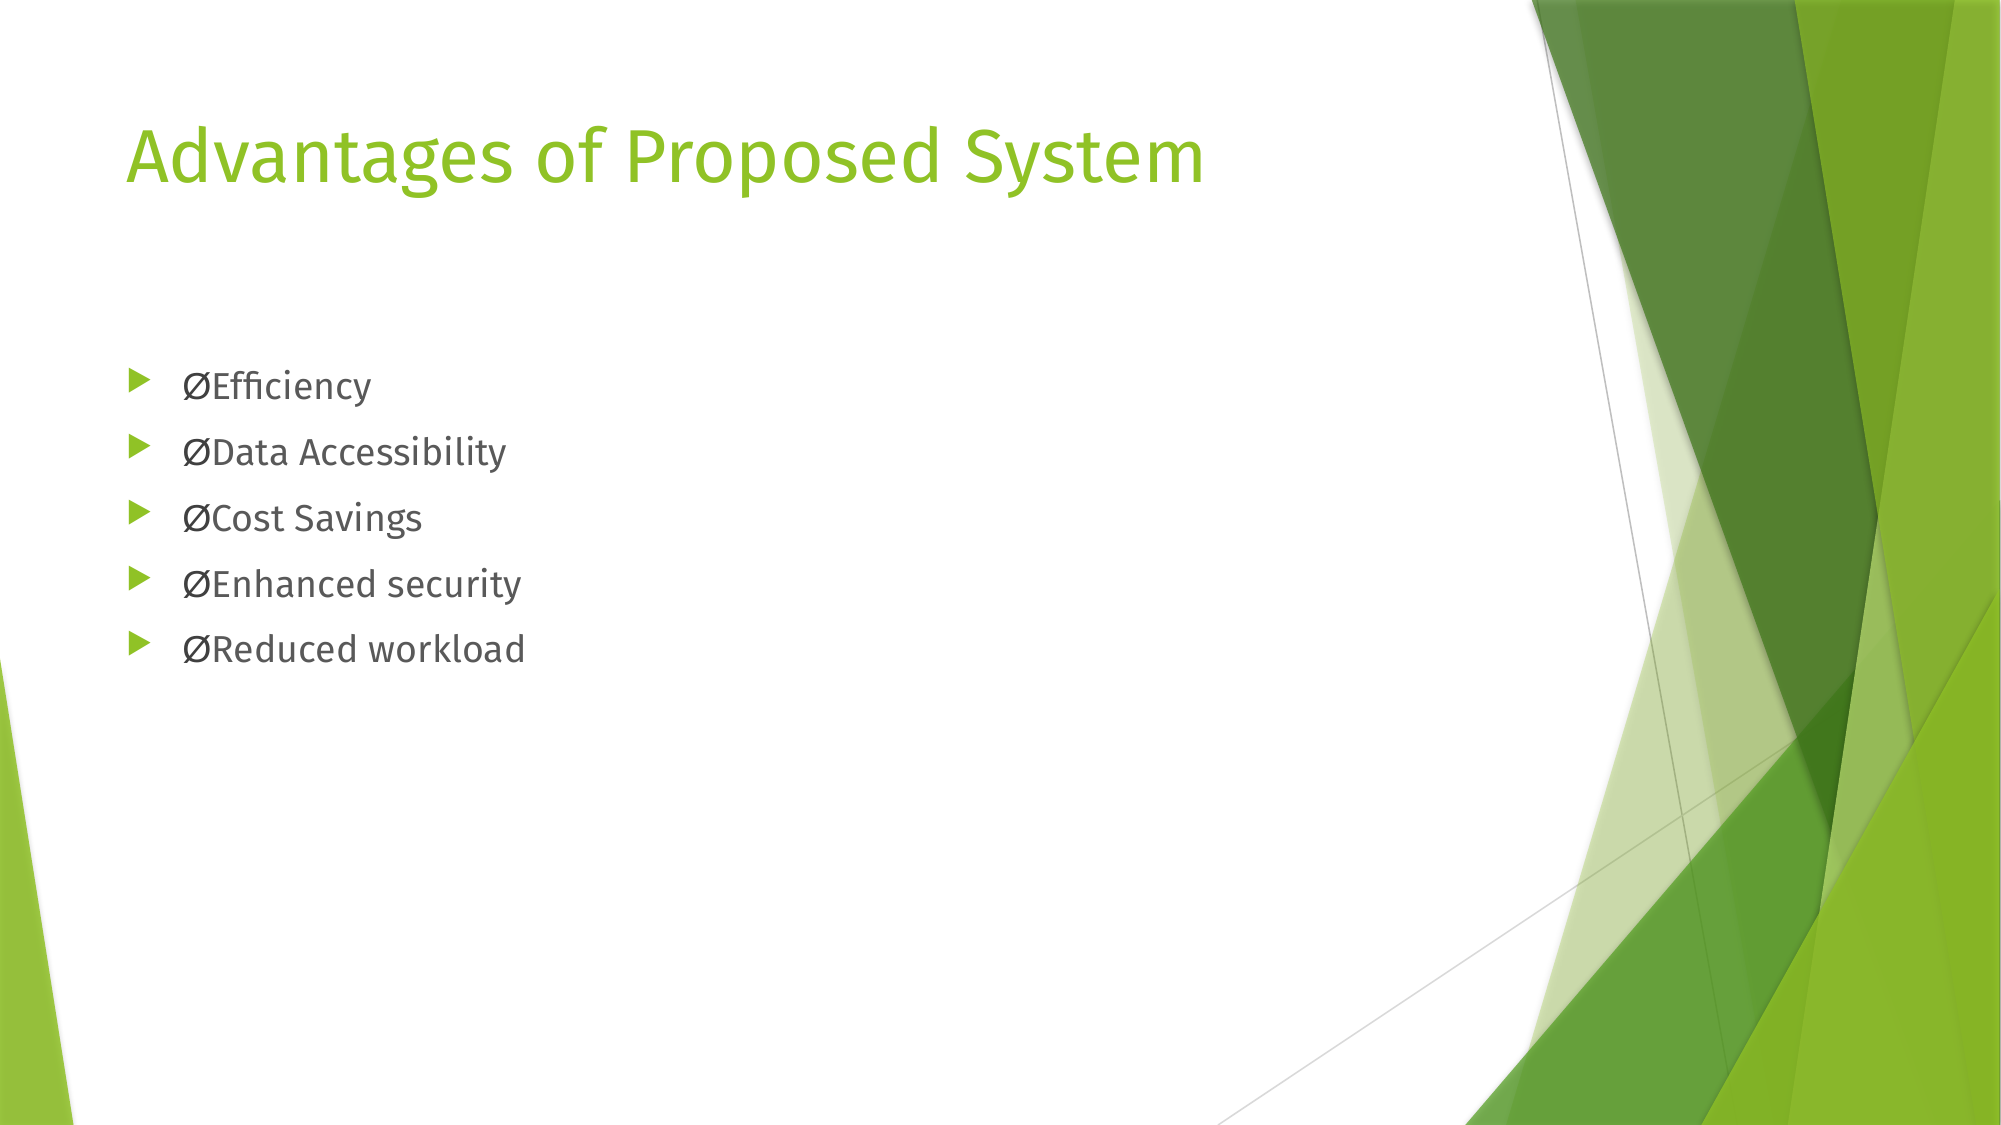

# Advantages of Proposed System
ØEfficiency
ØData Accessibility
ØCost Savings
ØEnhanced security
ØReduced workload